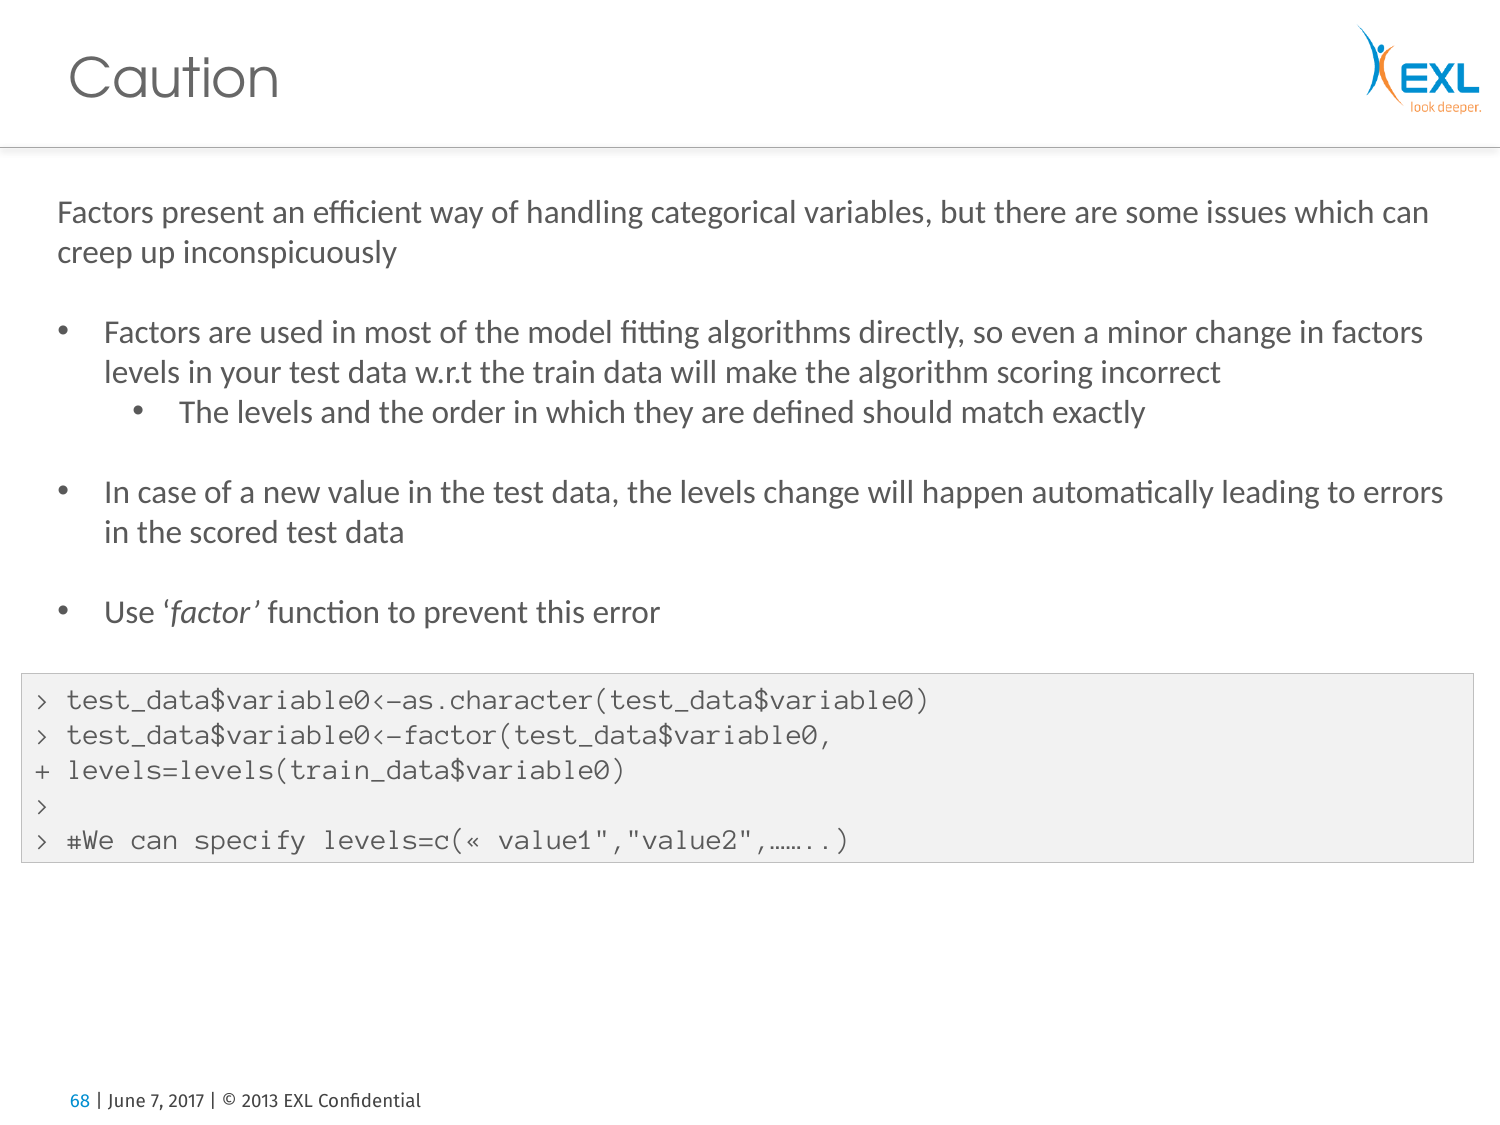

# Caution
Factors present an efficient way of handling categorical variables, but there are some issues which can creep up inconspicuously
Factors are used in most of the model fitting algorithms directly, so even a minor change in factors levels in your test data w.r.t the train data will make the algorithm scoring incorrect
The levels and the order in which they are defined should match exactly

In case of a new value in the test data, the levels change will happen automatically leading to errors in the scored test data

Use ‘factor’ function to prevent this error
> test_data$variable0<-as.character(test_data$variable0)
> test_data$variable0<-factor(test_data$variable0,
+ levels=levels(train_data$variable0)
>
> #We can specify levels=c(« value1","value2",……..)